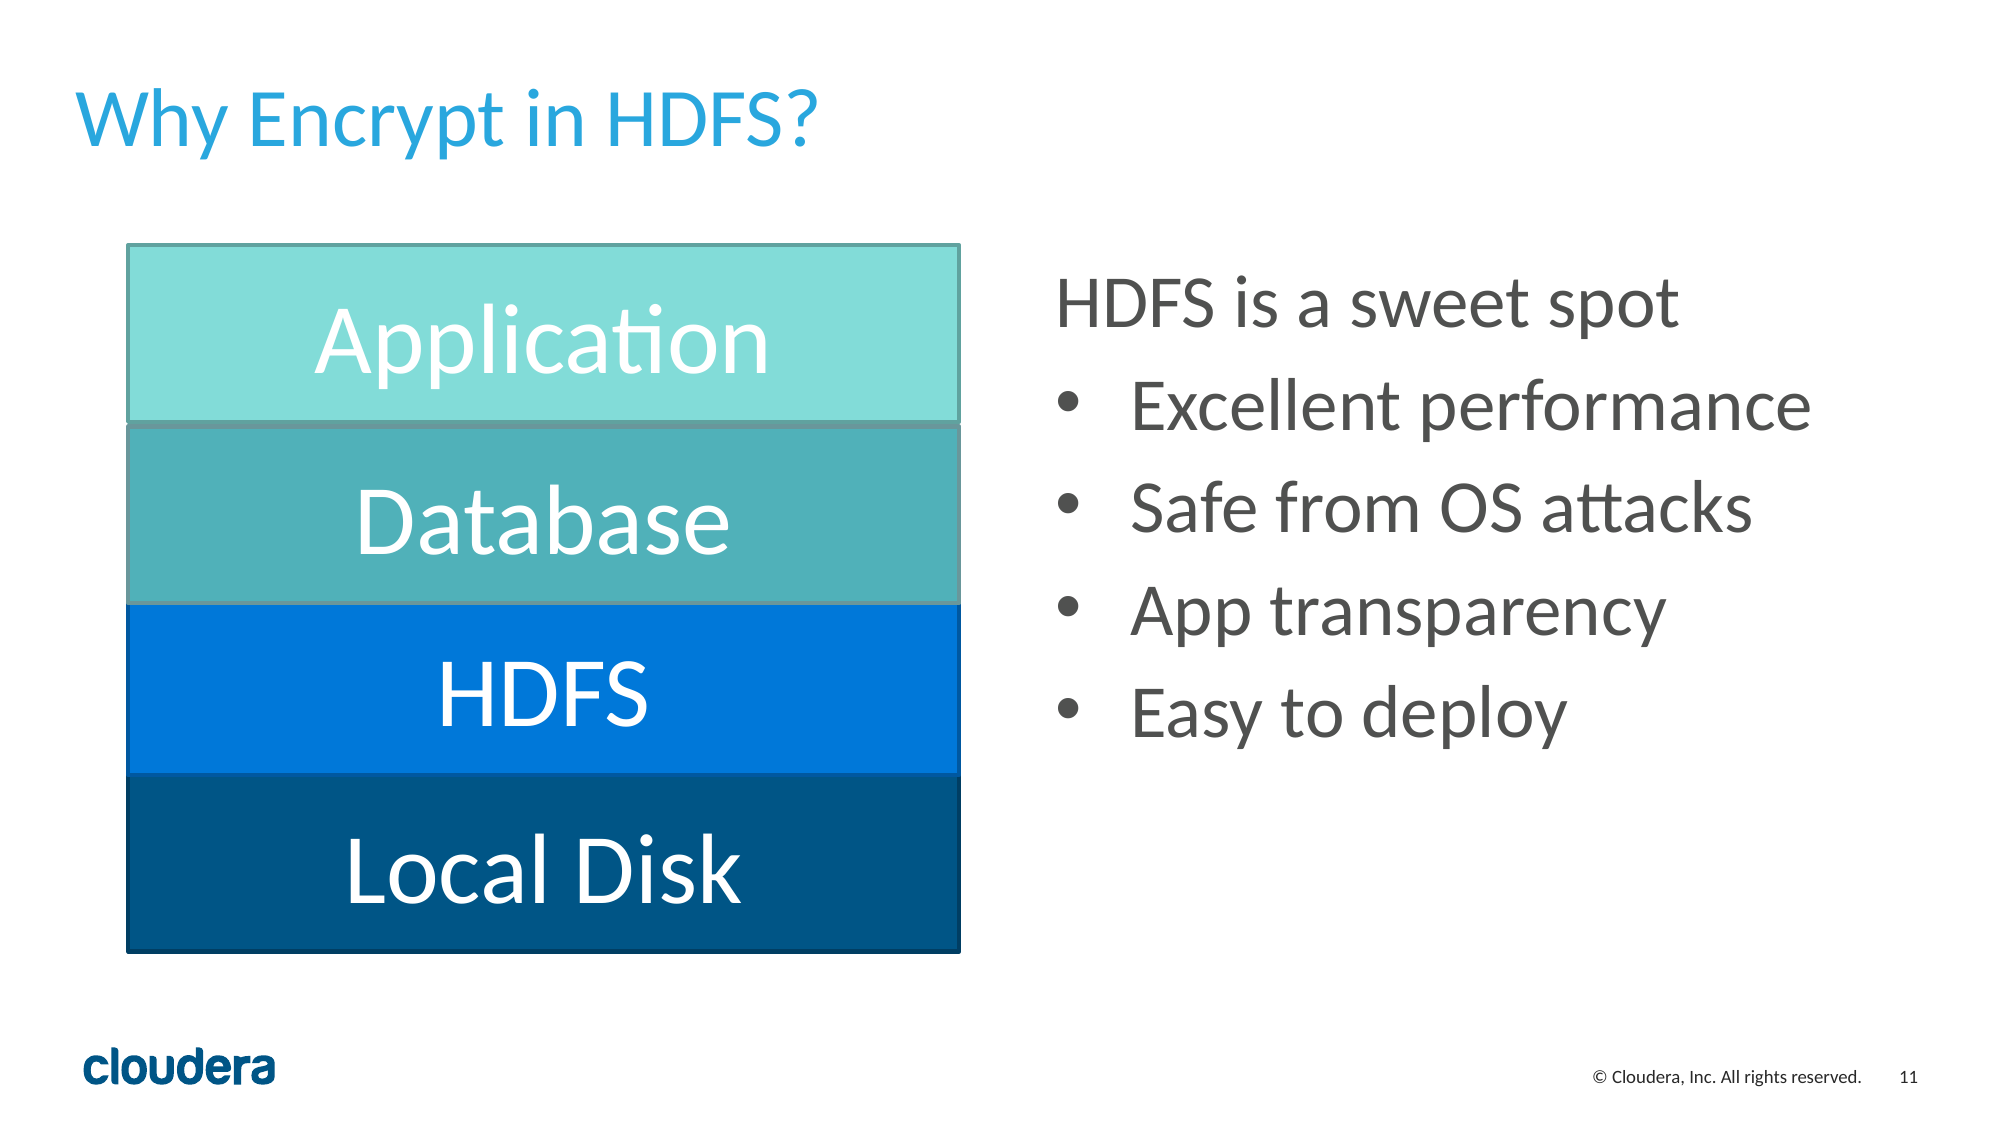

# Why Encrypt in HDFS?
Application
HDFS is a sweet spot
Excellent performance
Safe from OS attacks
App transparency
Easy to deploy
Database
HDFS
Local Disk